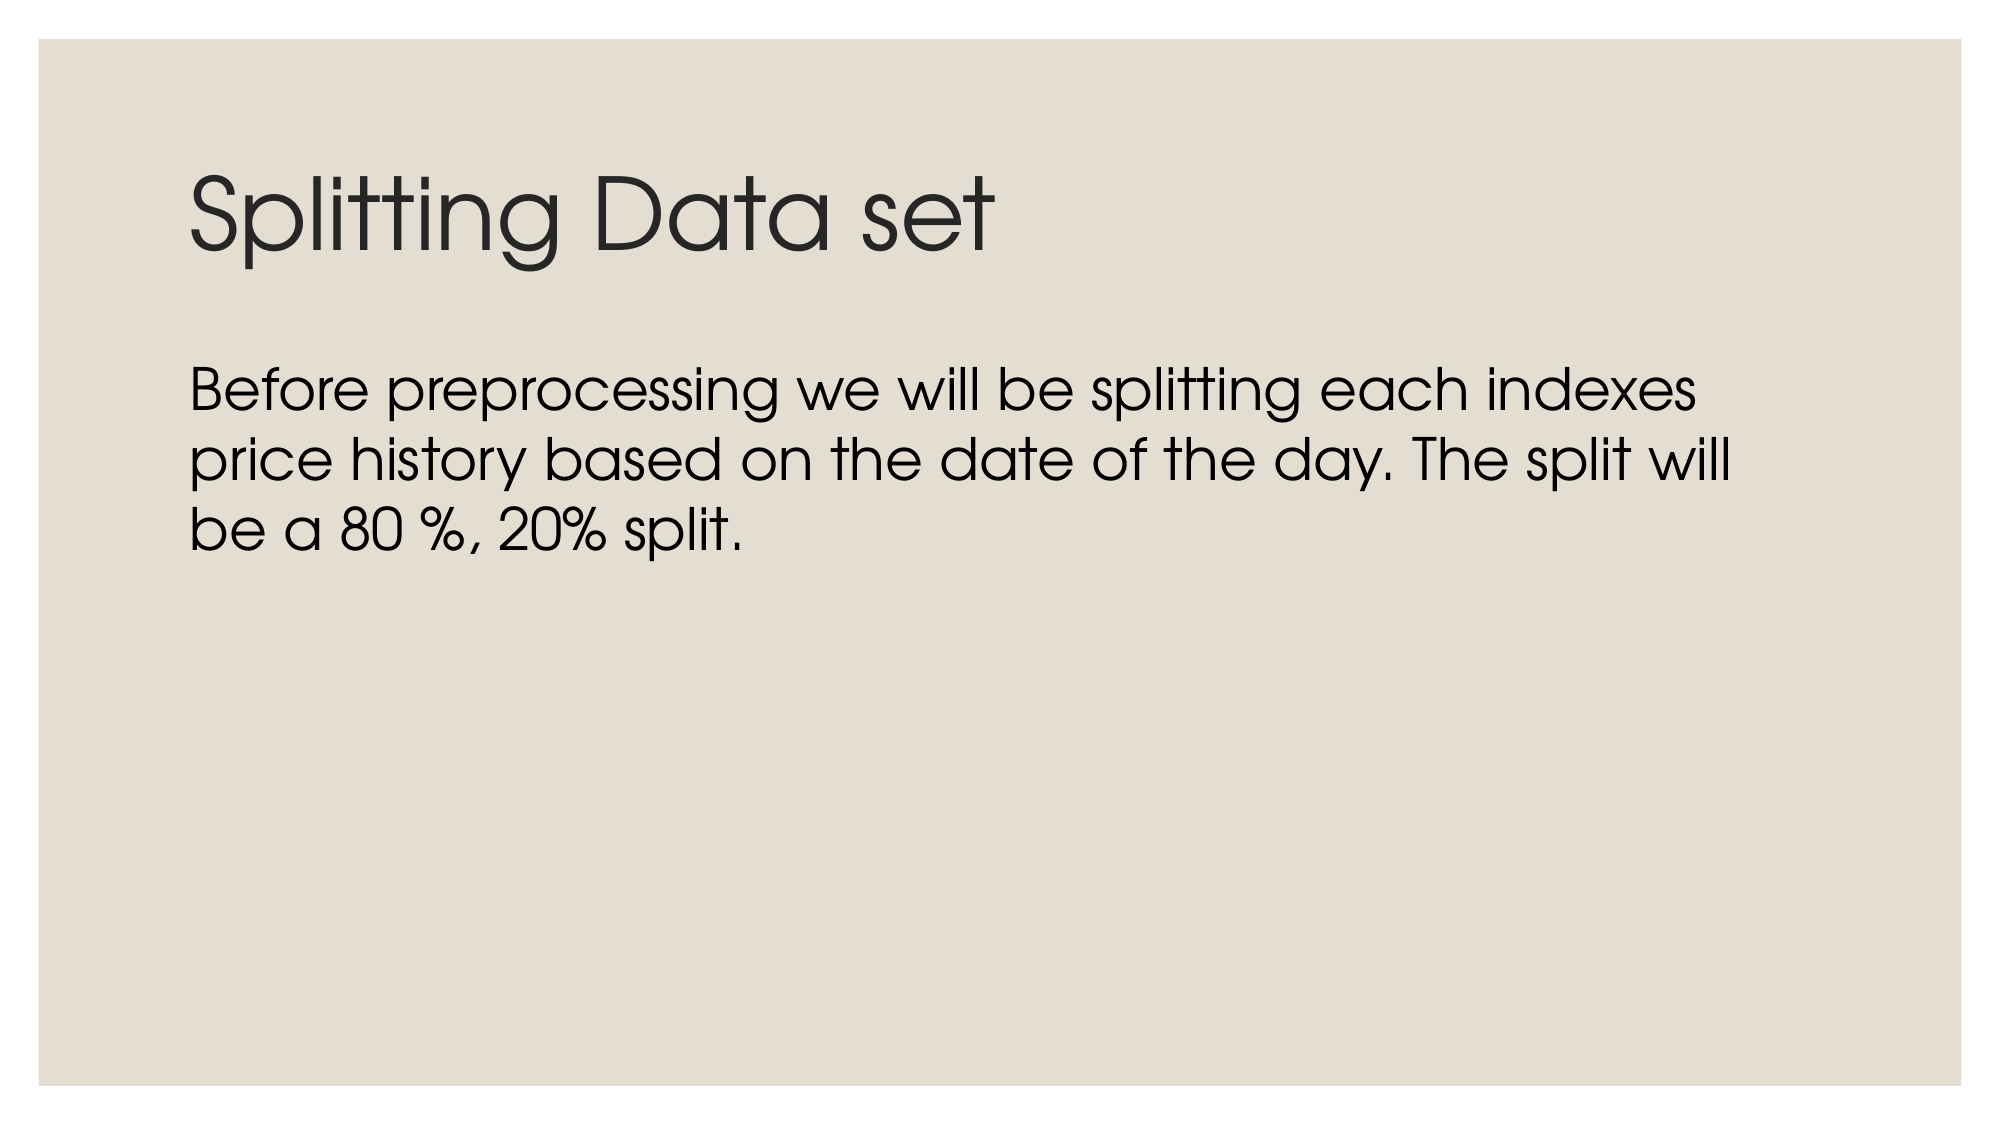

# Splitting Data set
Before preprocessing we will be splitting each indexes price history based on the date of the day. The split will be a 80 %, 20% split.